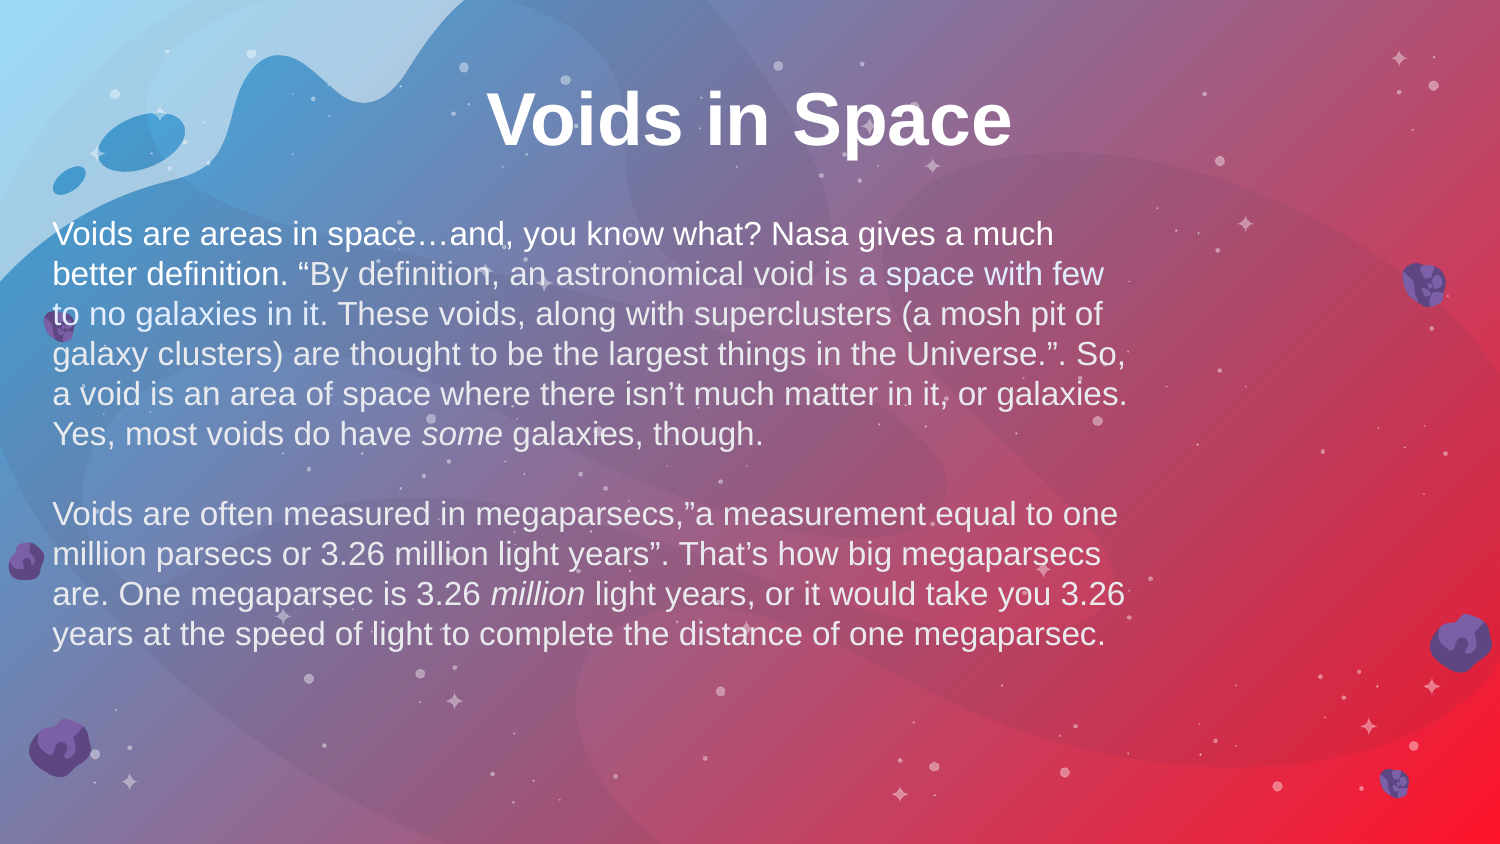

# Voids in Space
Voids are areas in space…and, you know what? Nasa gives a much better definition. “By definition, an astronomical void is a space with few to no galaxies in it. These voids, along with superclusters (a mosh pit of galaxy clusters) are thought to be the largest things in the Universe.”. So, a void is an area of space where there isn’t much matter in it, or galaxies. Yes, most voids do have some galaxies, though.

Voids are often measured in megaparsecs,”a measurement equal to one million parsecs or 3.26 million light years”. That’s how big megaparsecs are. One megaparsec is 3.26 million light years, or it would take you 3.26 years at the speed of light to complete the distance of one megaparsec.